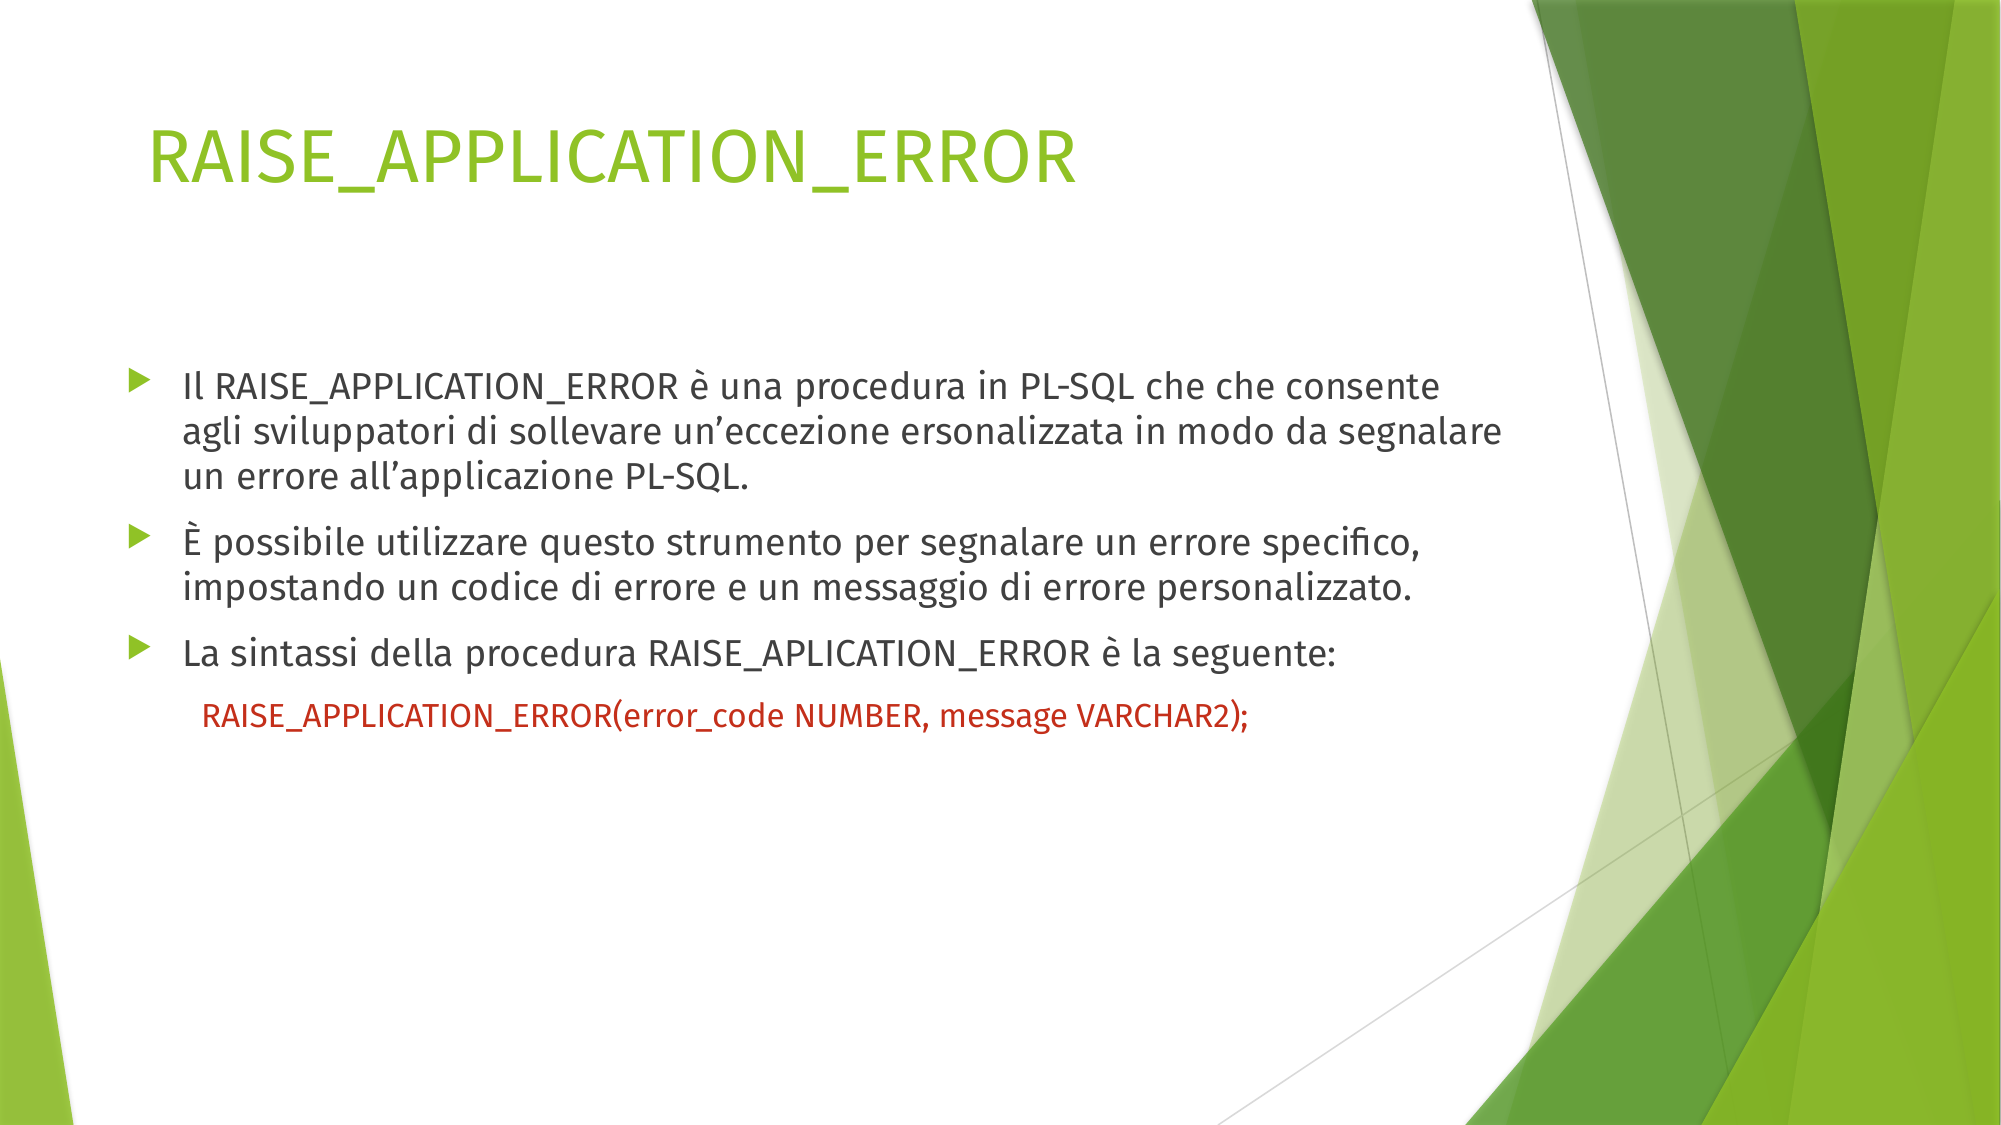

# RAISE_APPLICATION_ERROR
Il RAISE_APPLICATION_ERROR è una procedura in PL-SQL che che consente agli sviluppatori di sollevare un’eccezione ersonalizzata in modo da segnalare un errore all’applicazione PL-SQL.
È possibile utilizzare questo strumento per segnalare un errore specifico, impostando un codice di errore e un messaggio di errore personalizzato.
La sintassi della procedura RAISE_APLICATION_ERROR è la seguente:
RAISE_APPLICATION_ERROR(error_code NUMBER, message VARCHAR2);